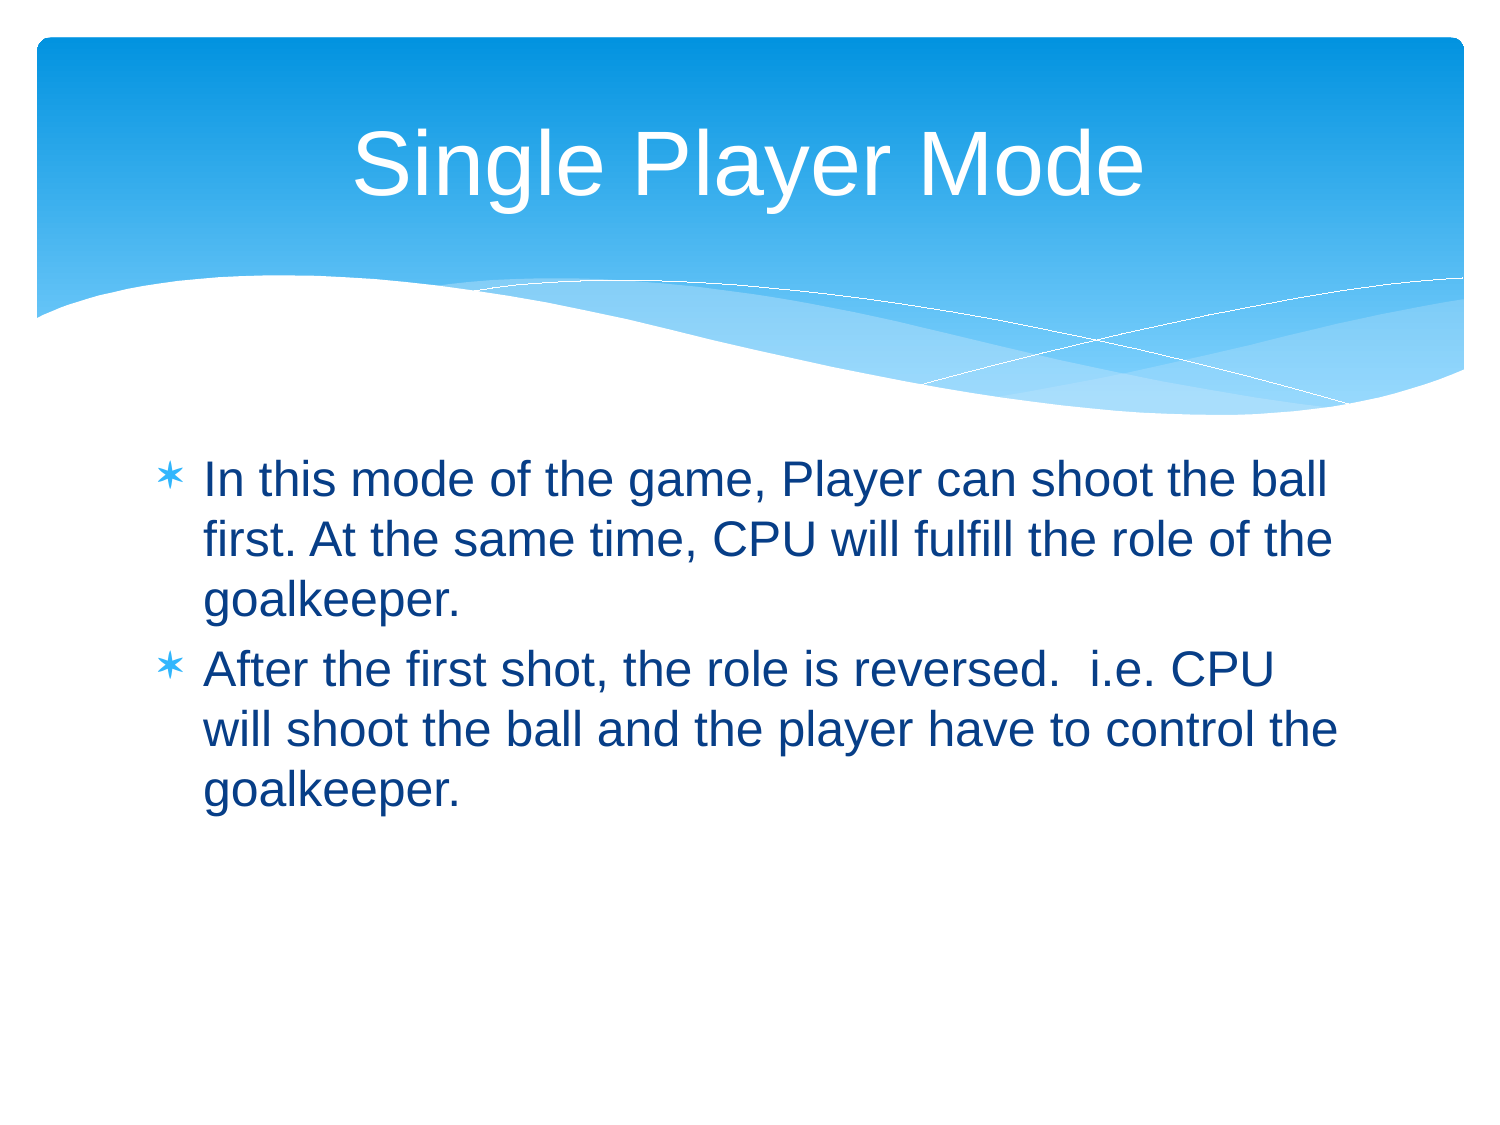

# Single Player Mode
In this mode of the game, Player can shoot the ball first. At the same time, CPU will fulfill the role of the goalkeeper.
After the first shot, the role is reversed.  i.e. CPU will shoot the ball and the player have to control the goalkeeper.